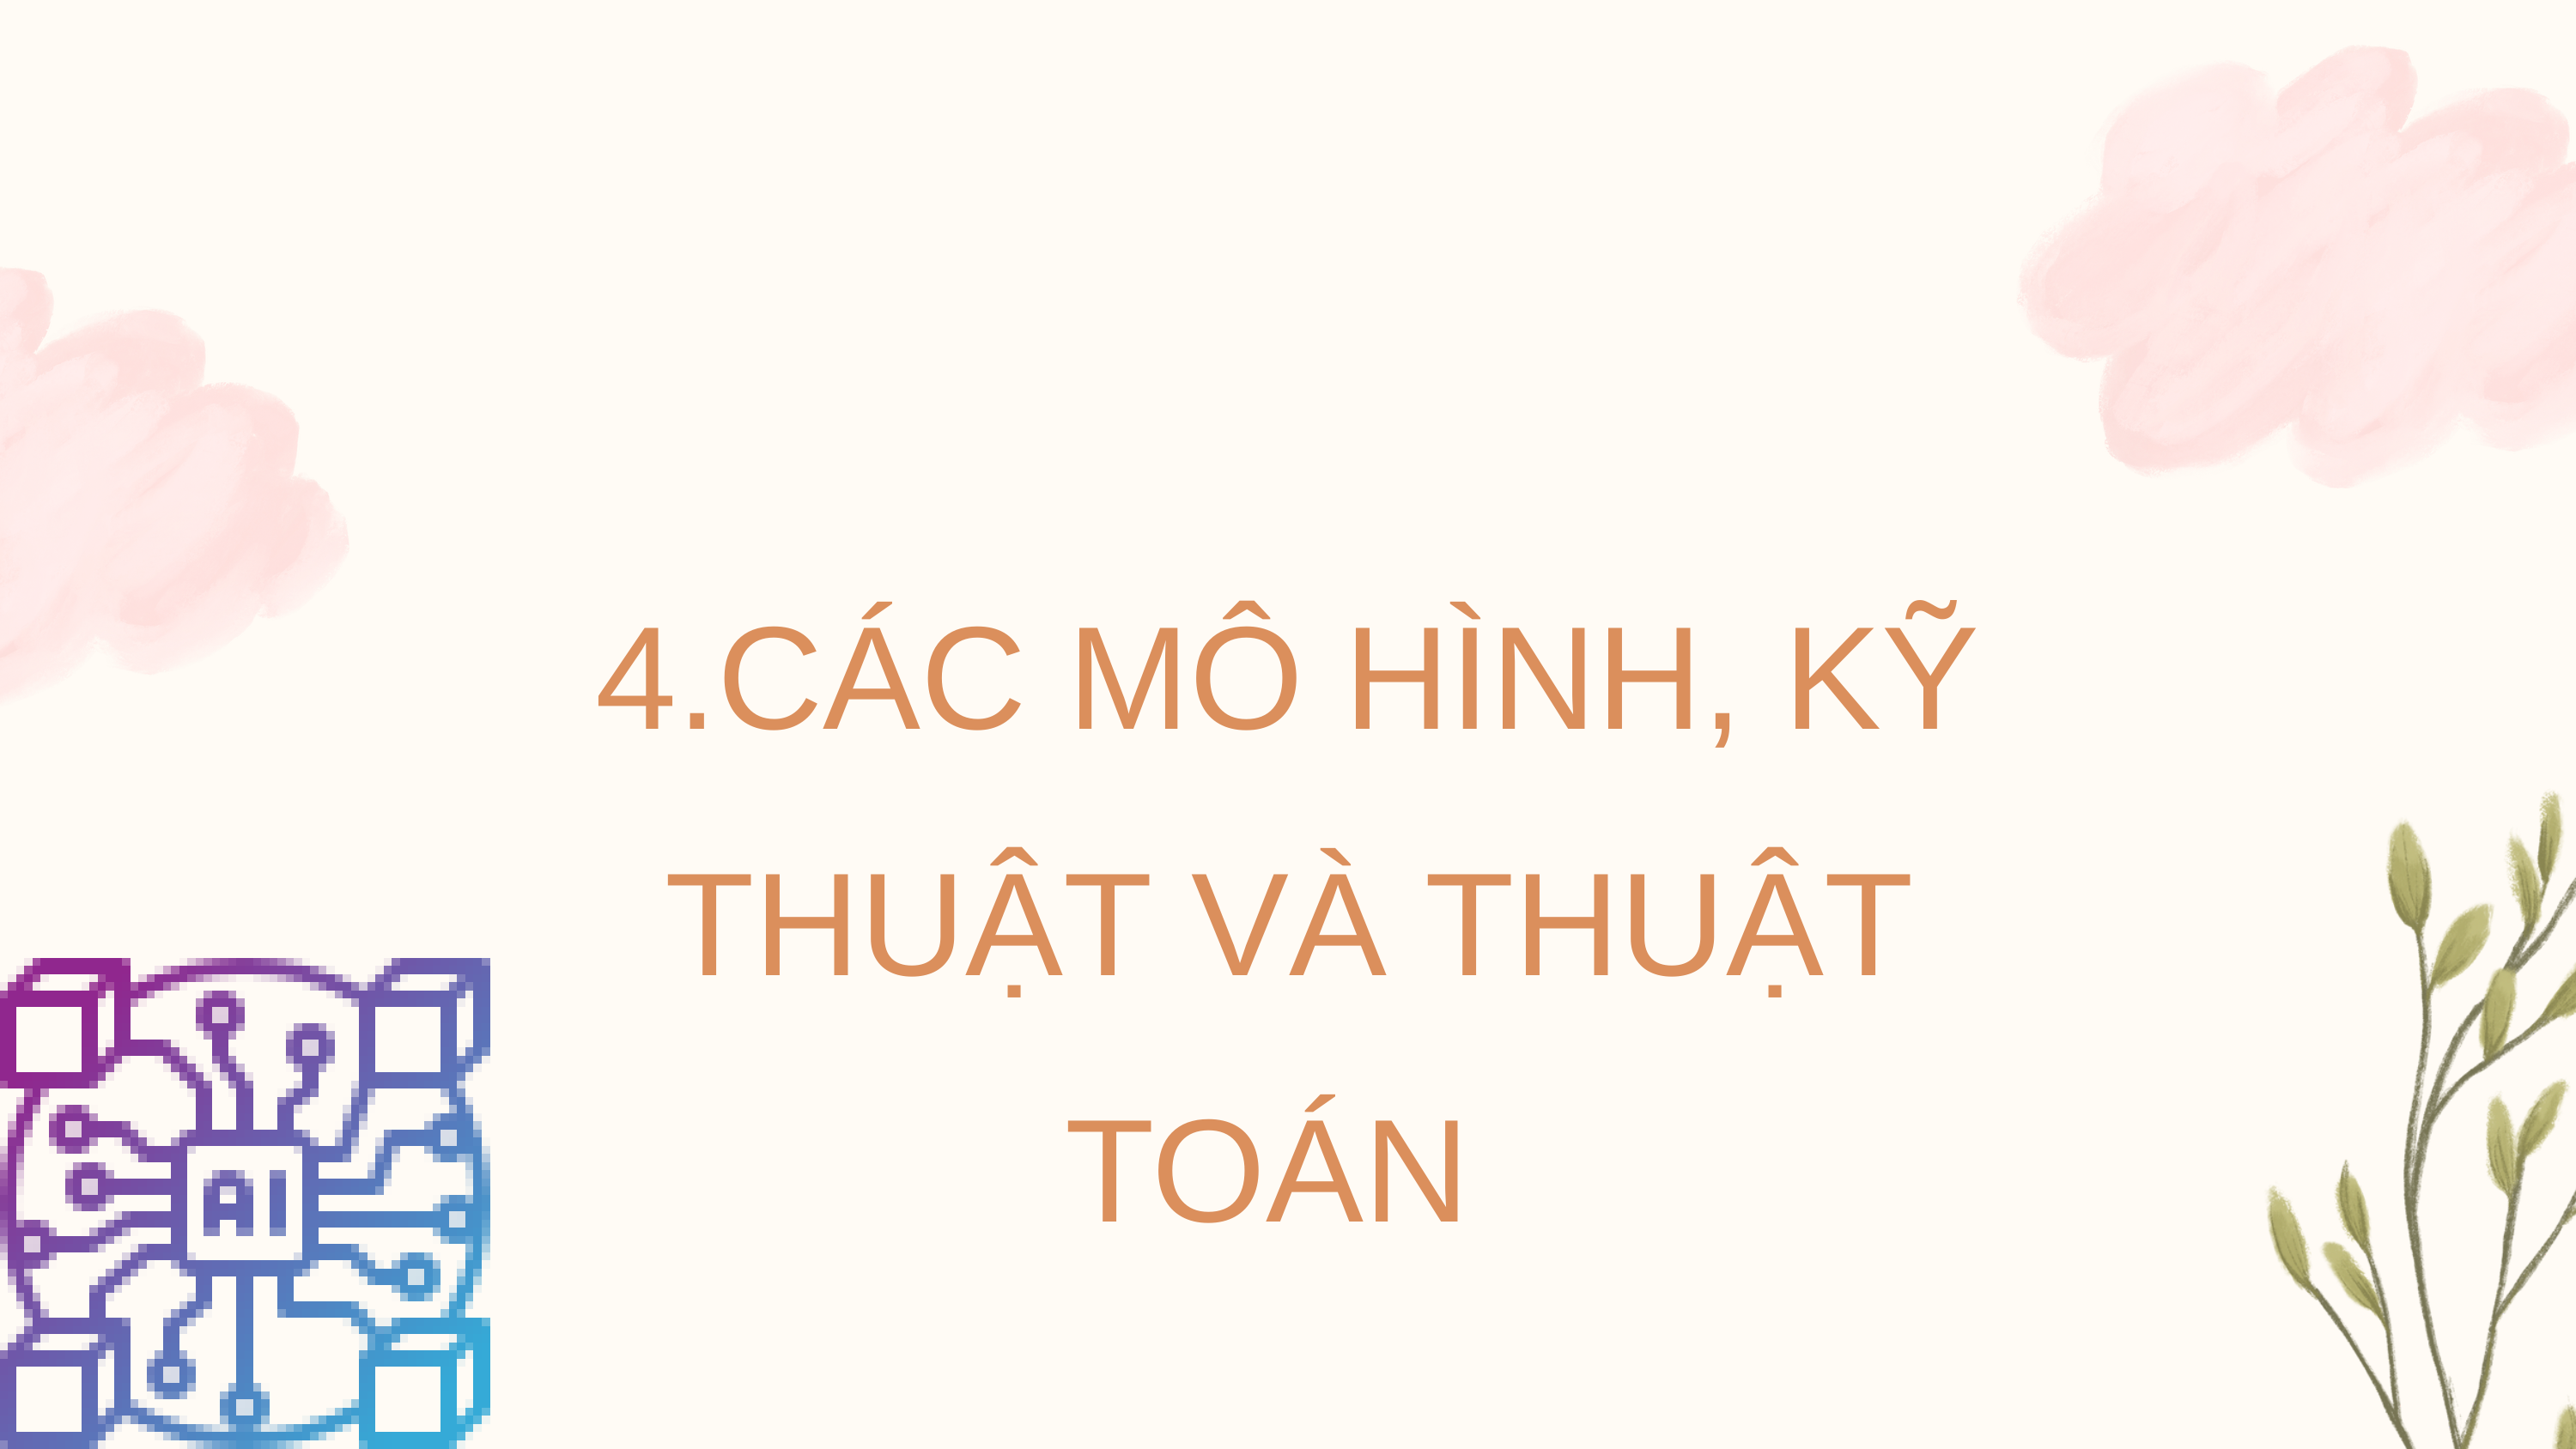

4.CÁC MÔ HÌNH, KỸ THUẬT VÀ THUẬT TOÁN